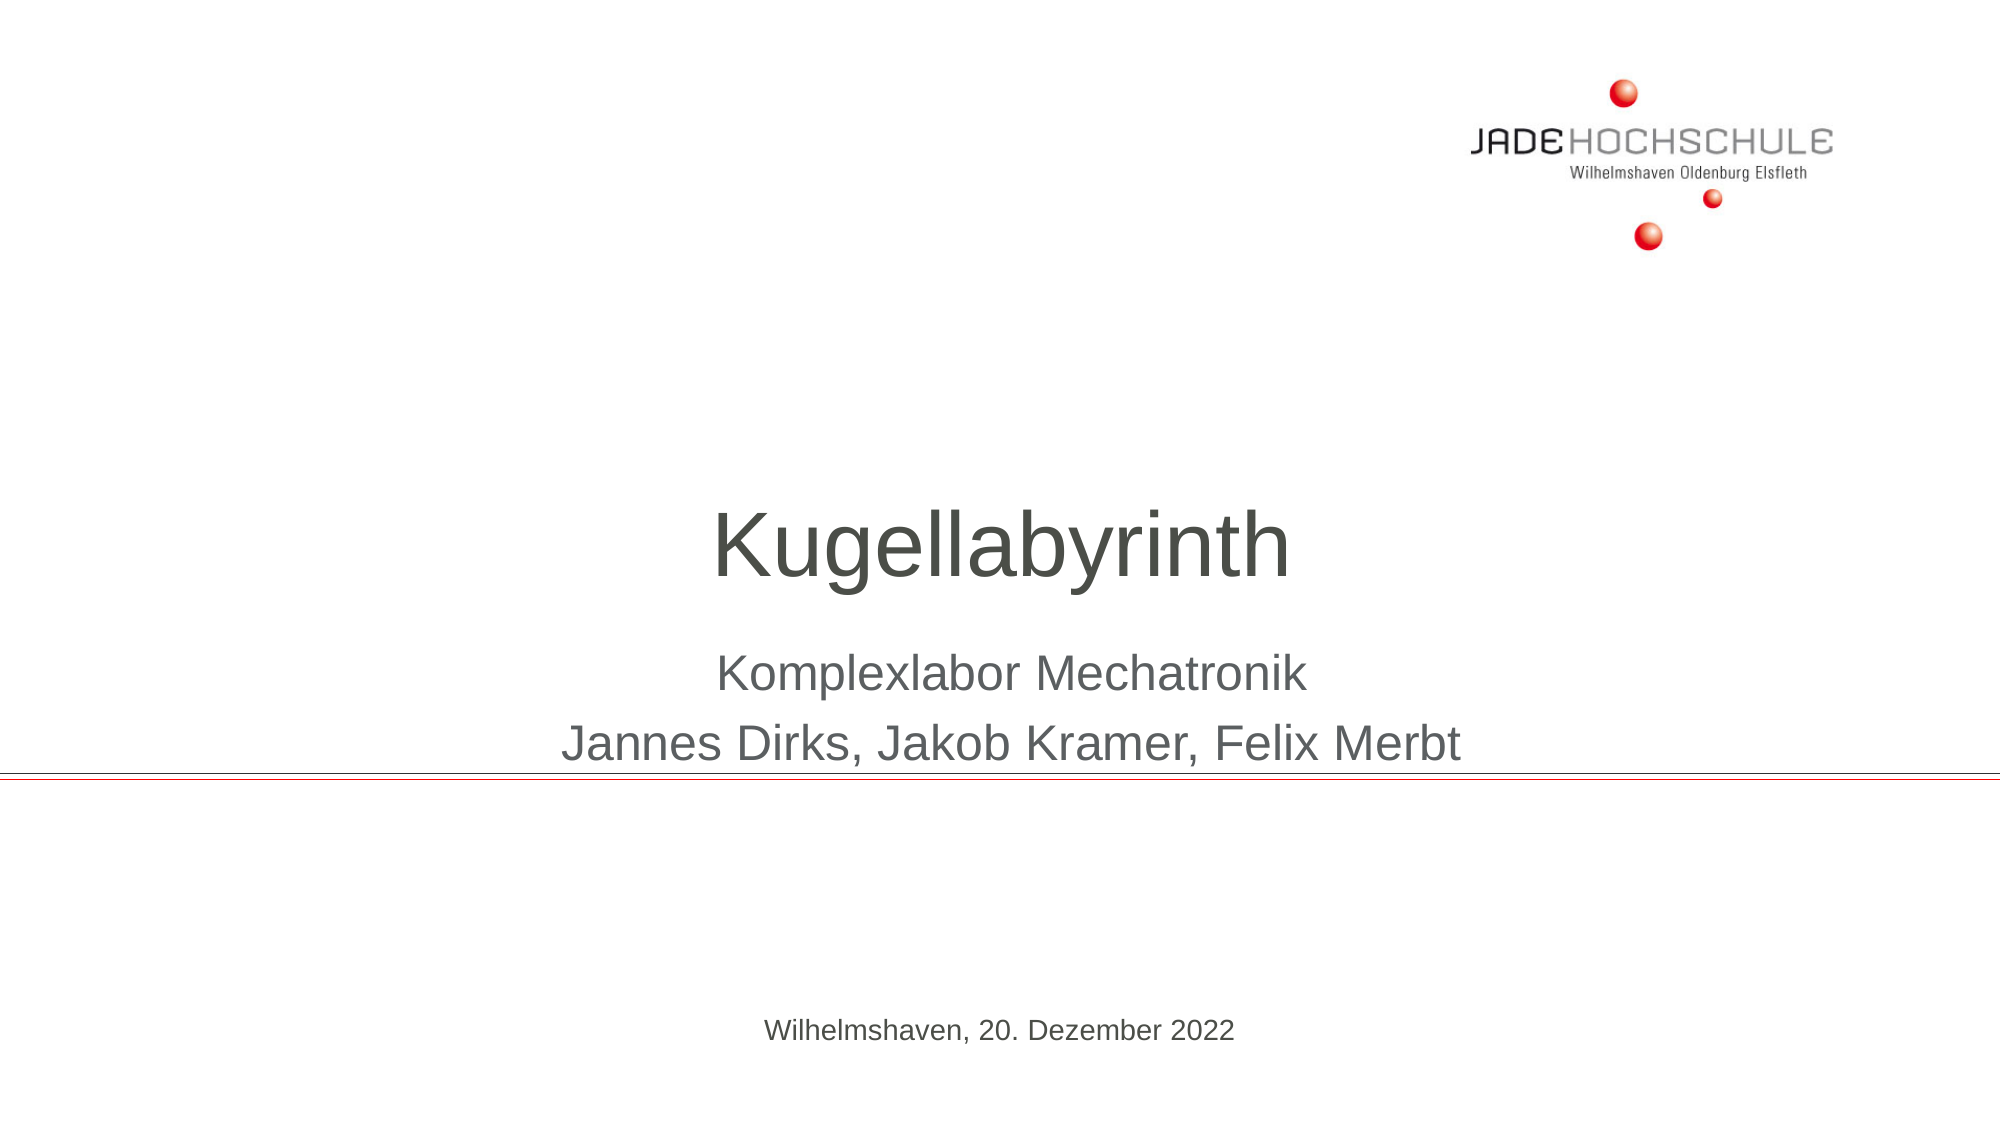

# Kugellabyrinth
Komplexlabor Mechatronik
Jannes Dirks, Jakob Kramer, Felix Merbt
Wilhelmshaven, 20. Dezember 2022